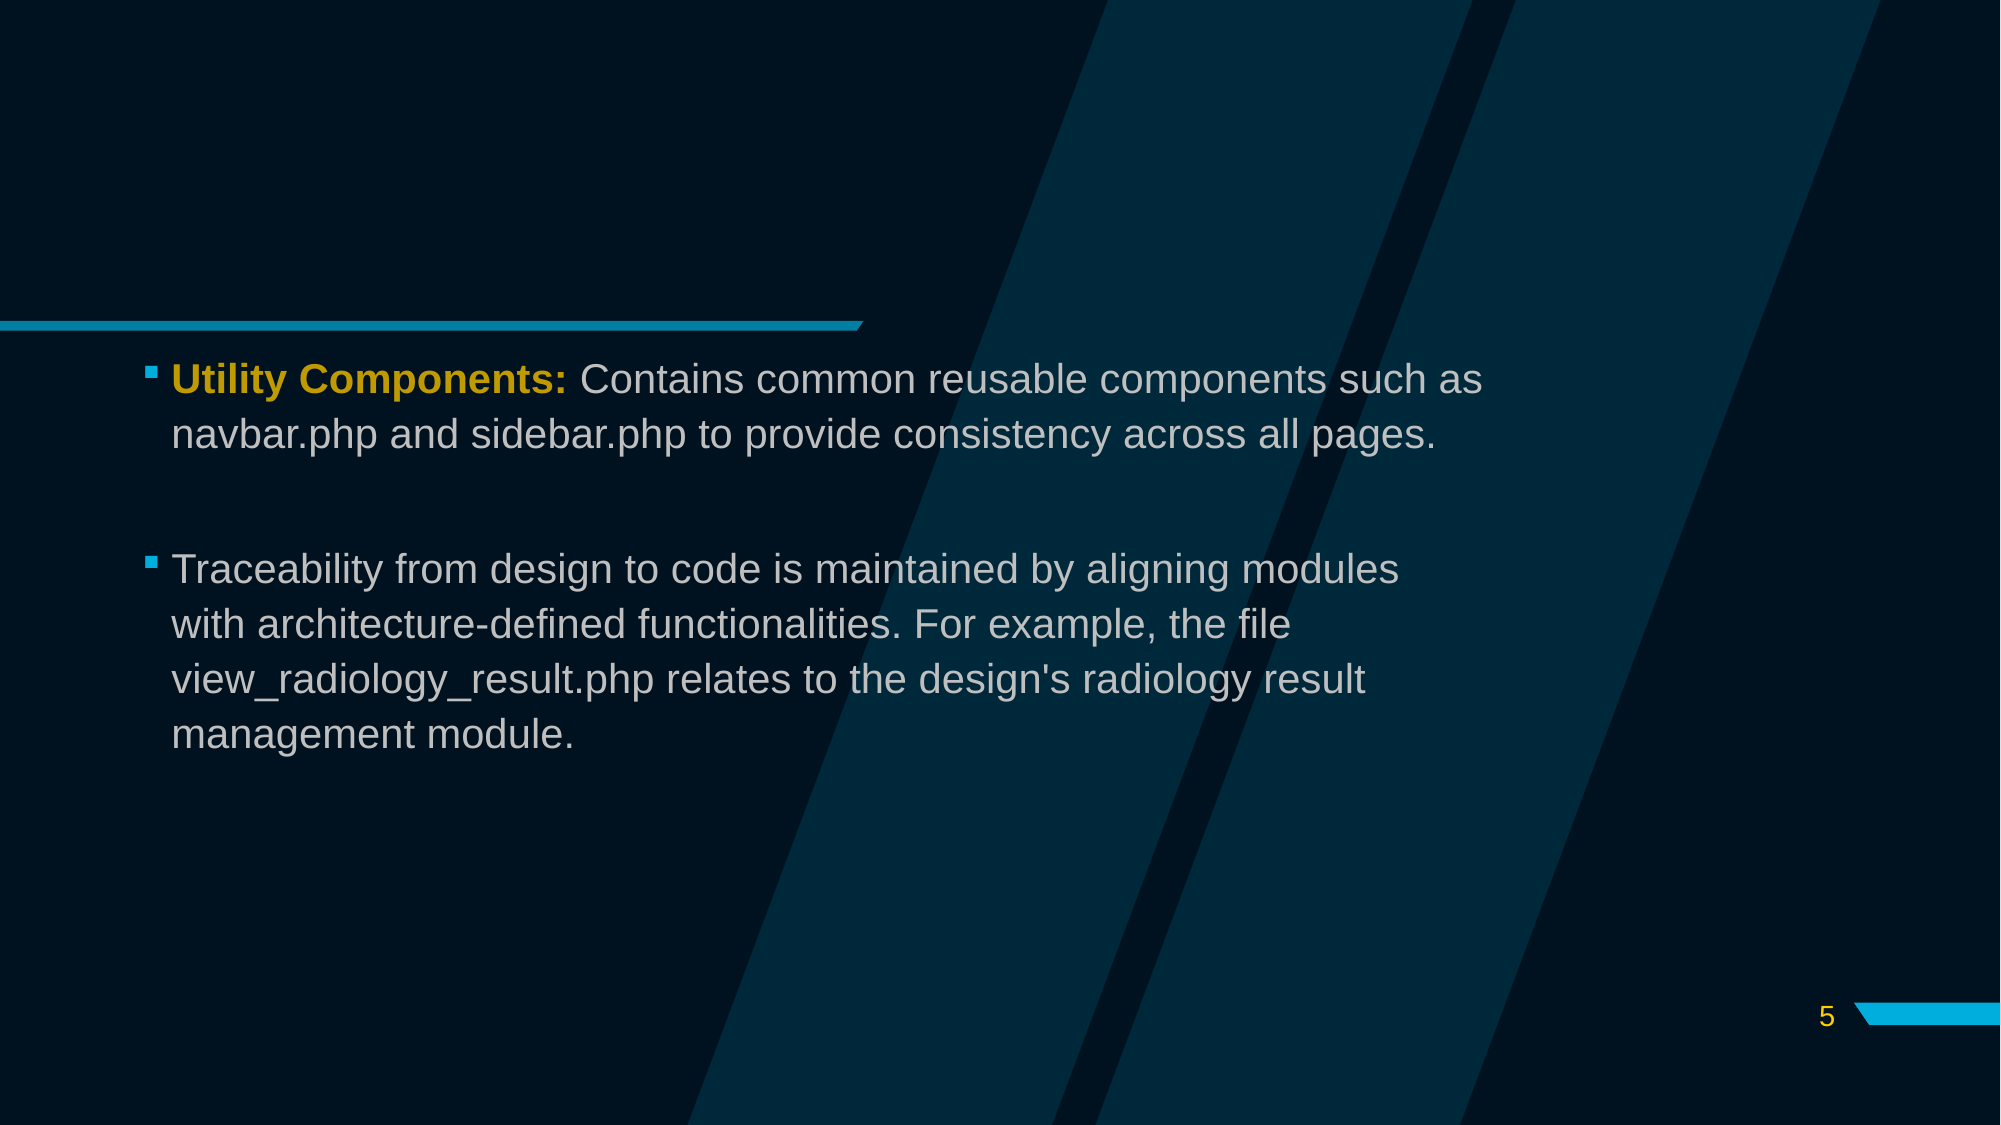

Utility Components: Contains common reusable components such as navbar.php and sidebar.php to provide consistency across all pages.

Traceability from design to code is maintained by aligning modules with architecture-defined functionalities. For example, the file view_radiology_result.php relates to the design's radiology result management module.

5